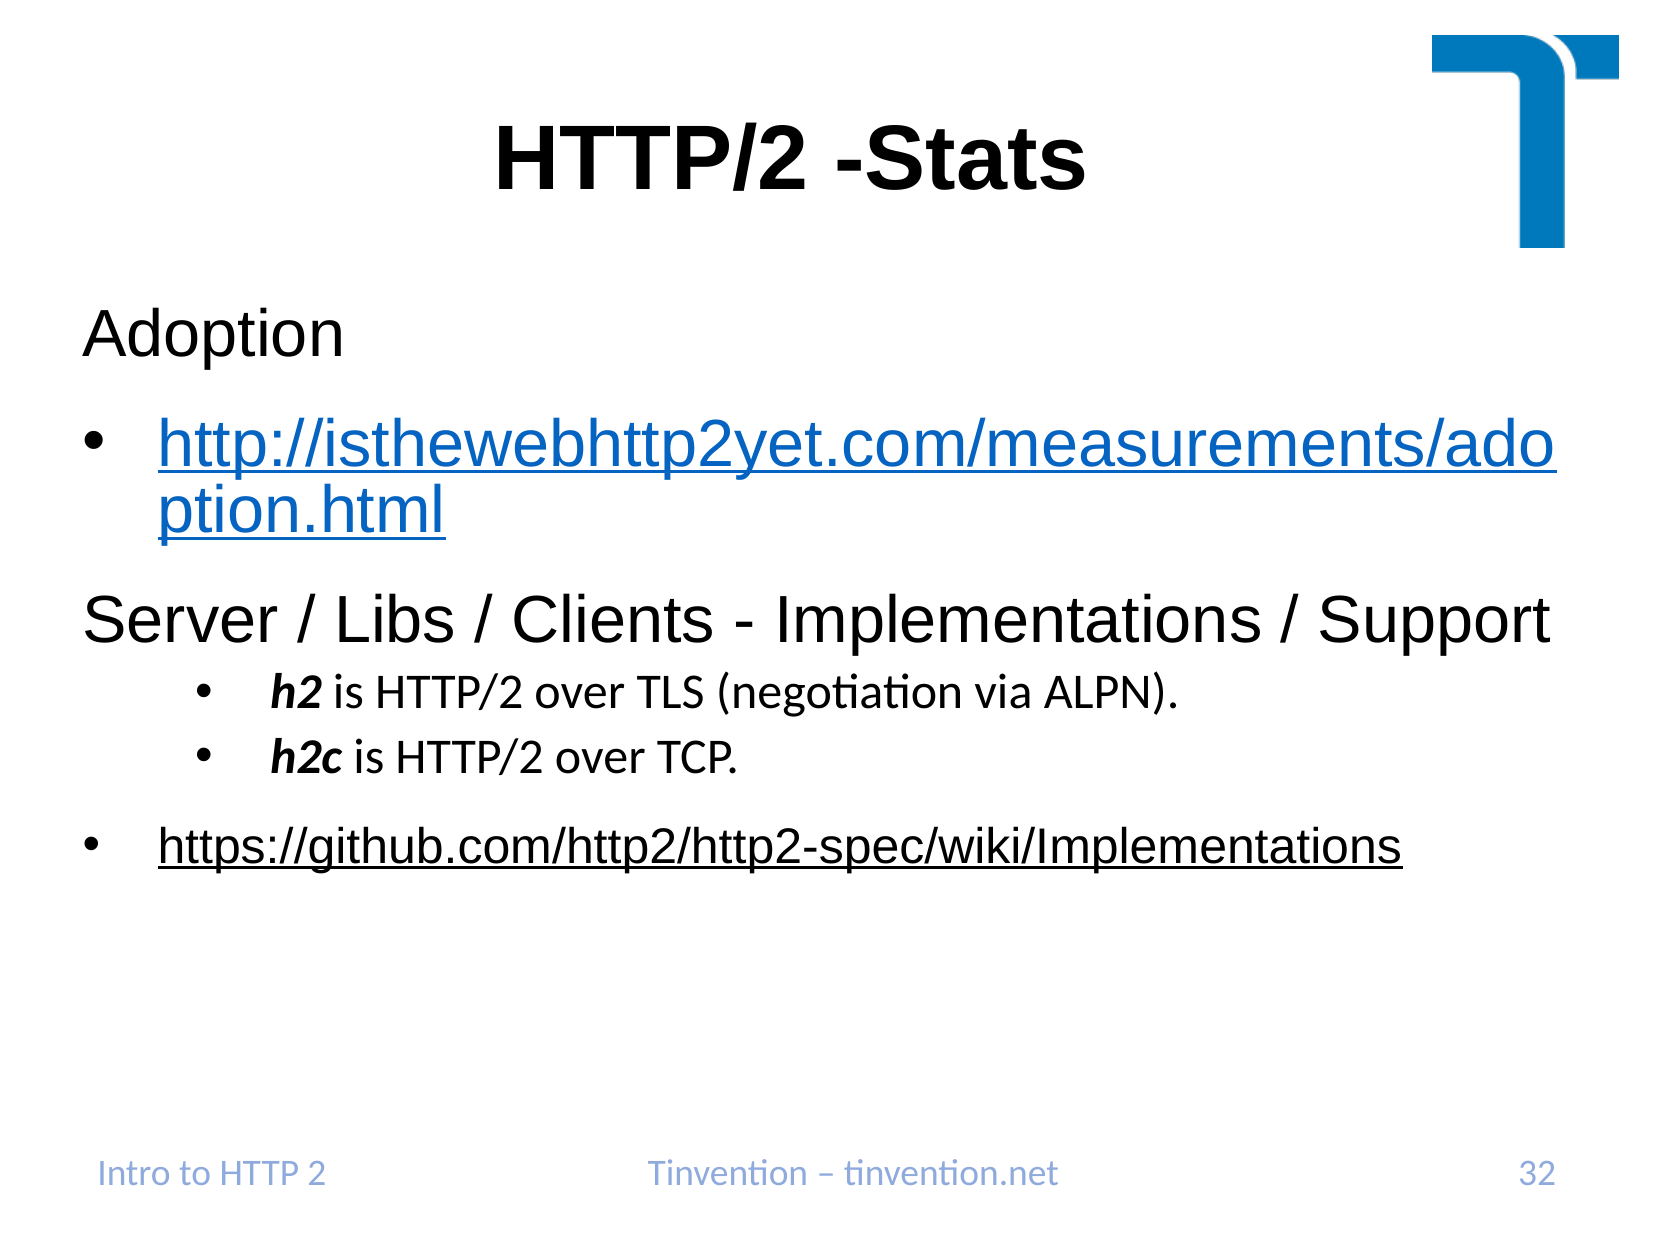

# HTTP/2 -Stats
Adoption
http://isthewebhttp2yet.com/measurements/adoption.html
Server / Libs / Clients - Implementations / Support
h2 is HTTP/2 over TLS (negotiation via ALPN).
h2c is HTTP/2 over TCP.
https://github.com/http2/http2-spec/wiki/Implementations